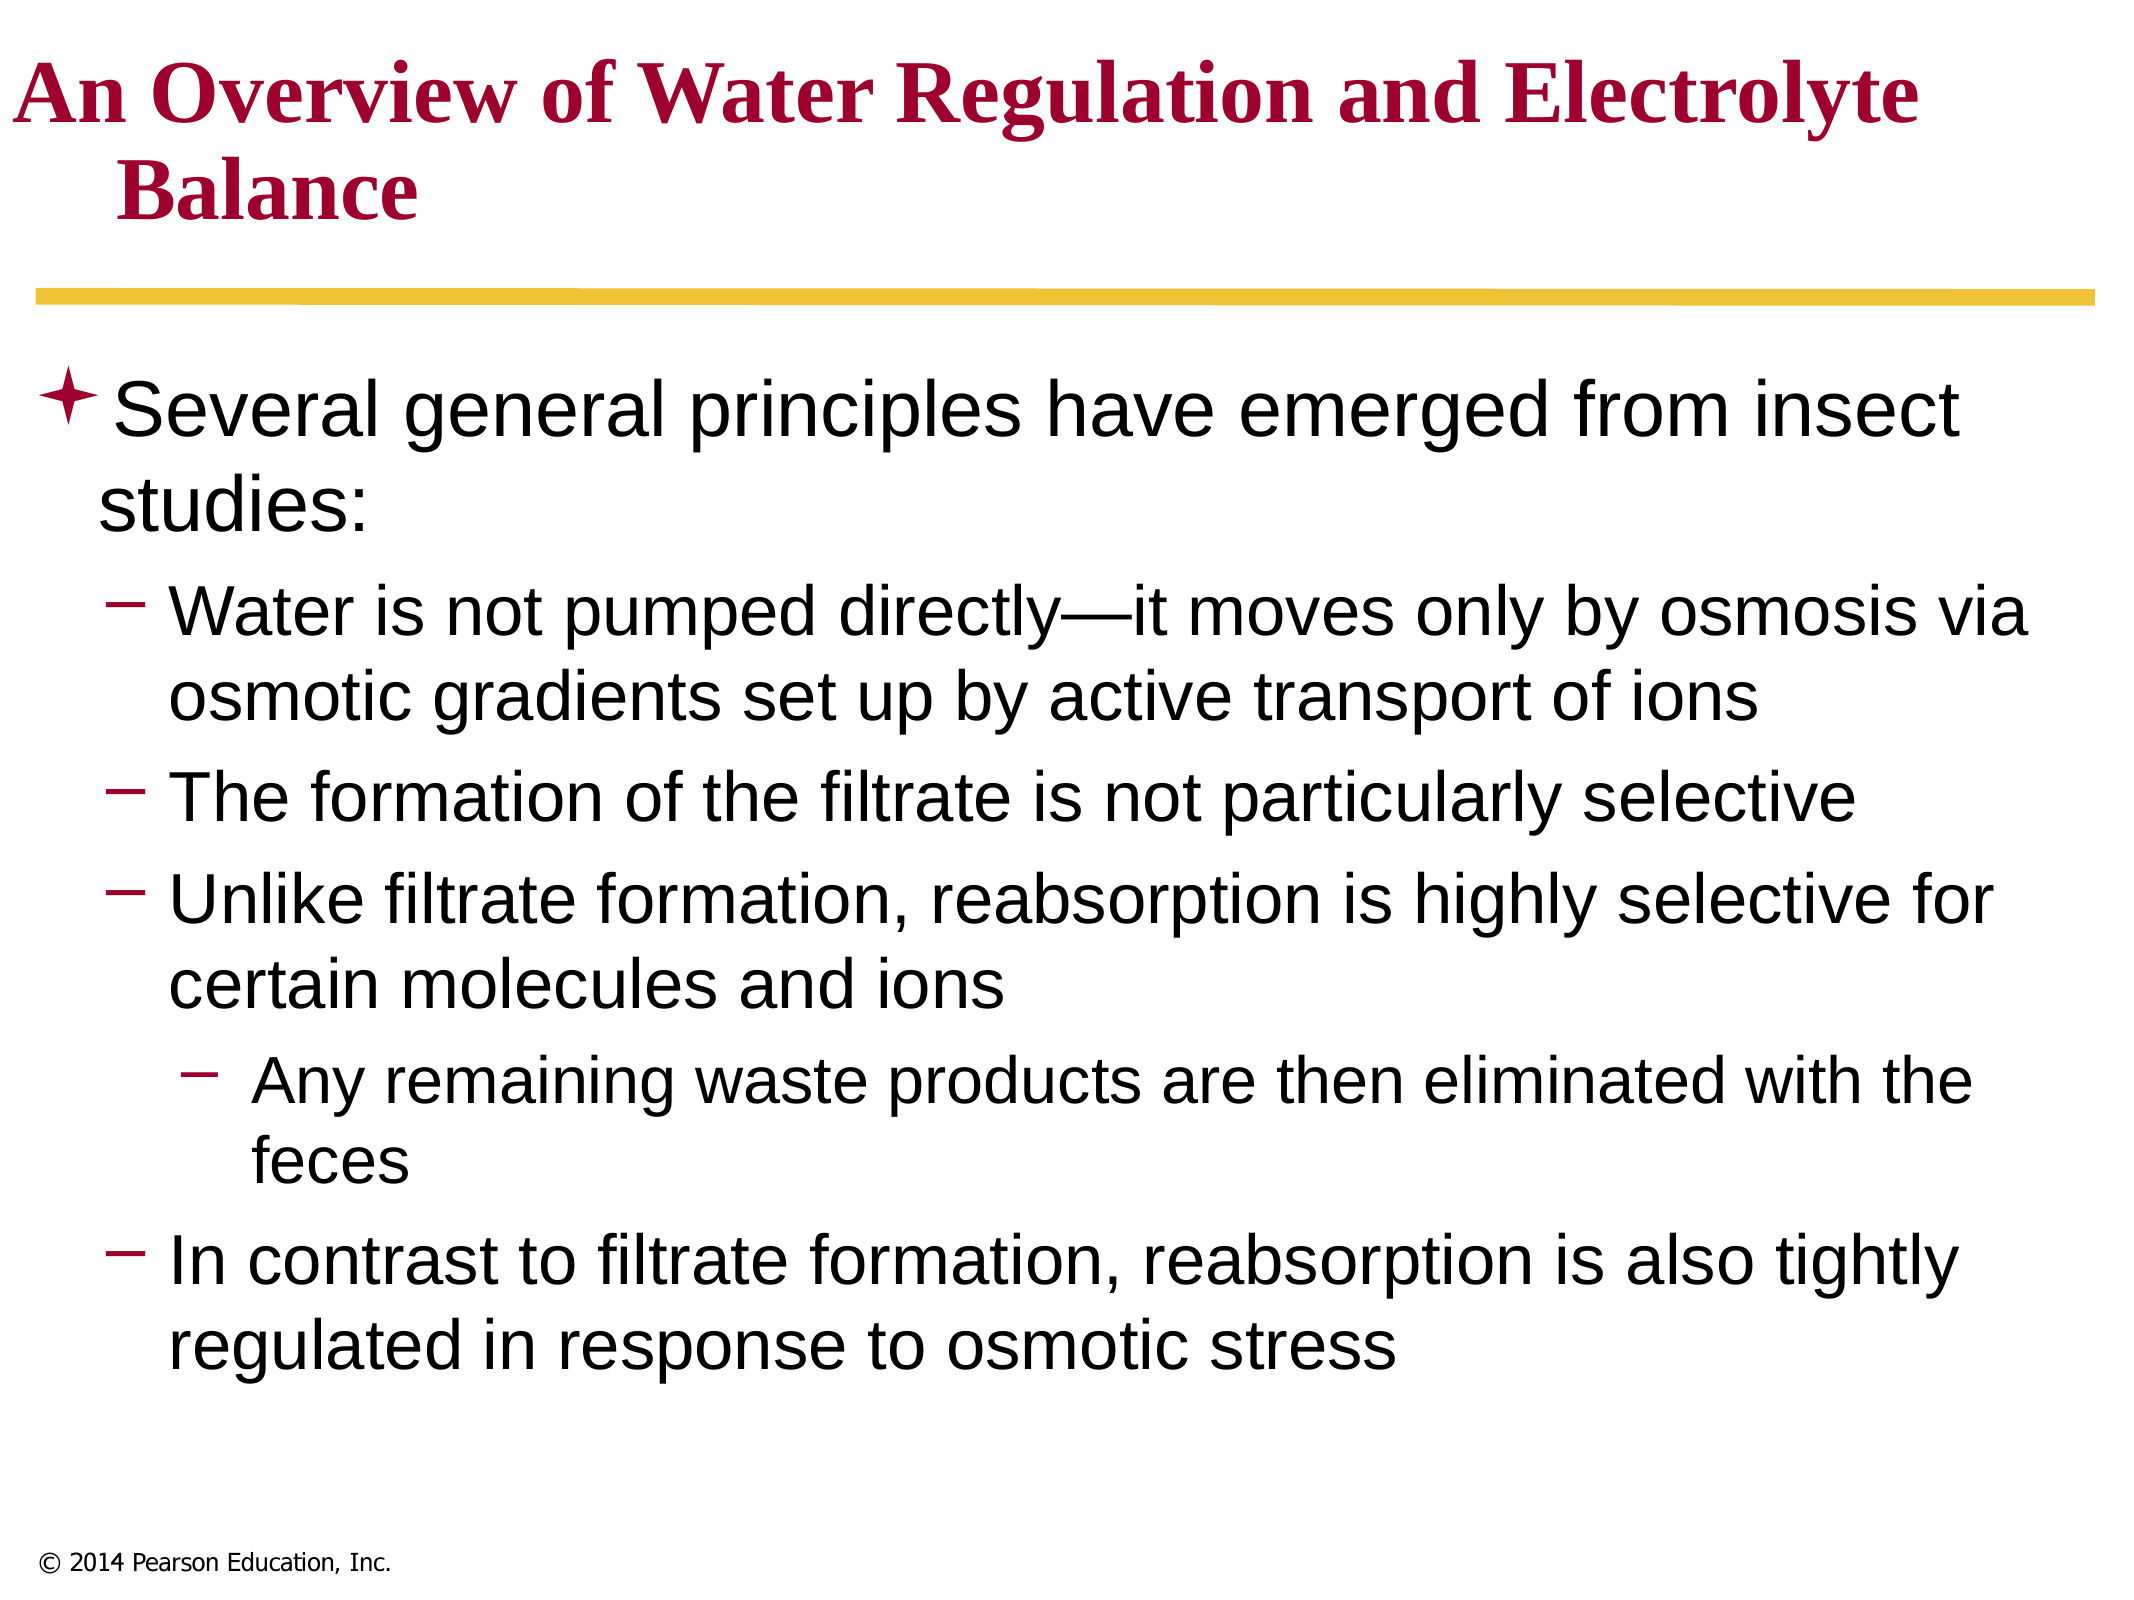

An Overview of Water Regulation and Electrolyte Balance

Several general principles have emerged from insect studies:
Water is not pumped directly—it moves only by osmosis via osmotic gradients set up by active transport of ions
The formation of the filtrate is not particularly selective
Unlike filtrate formation, reabsorption is highly selective for certain molecules and ions
Any remaining waste products are then eliminated with the feces
In contrast to filtrate formation, reabsorption is also tightly regulated in response to osmotic stress